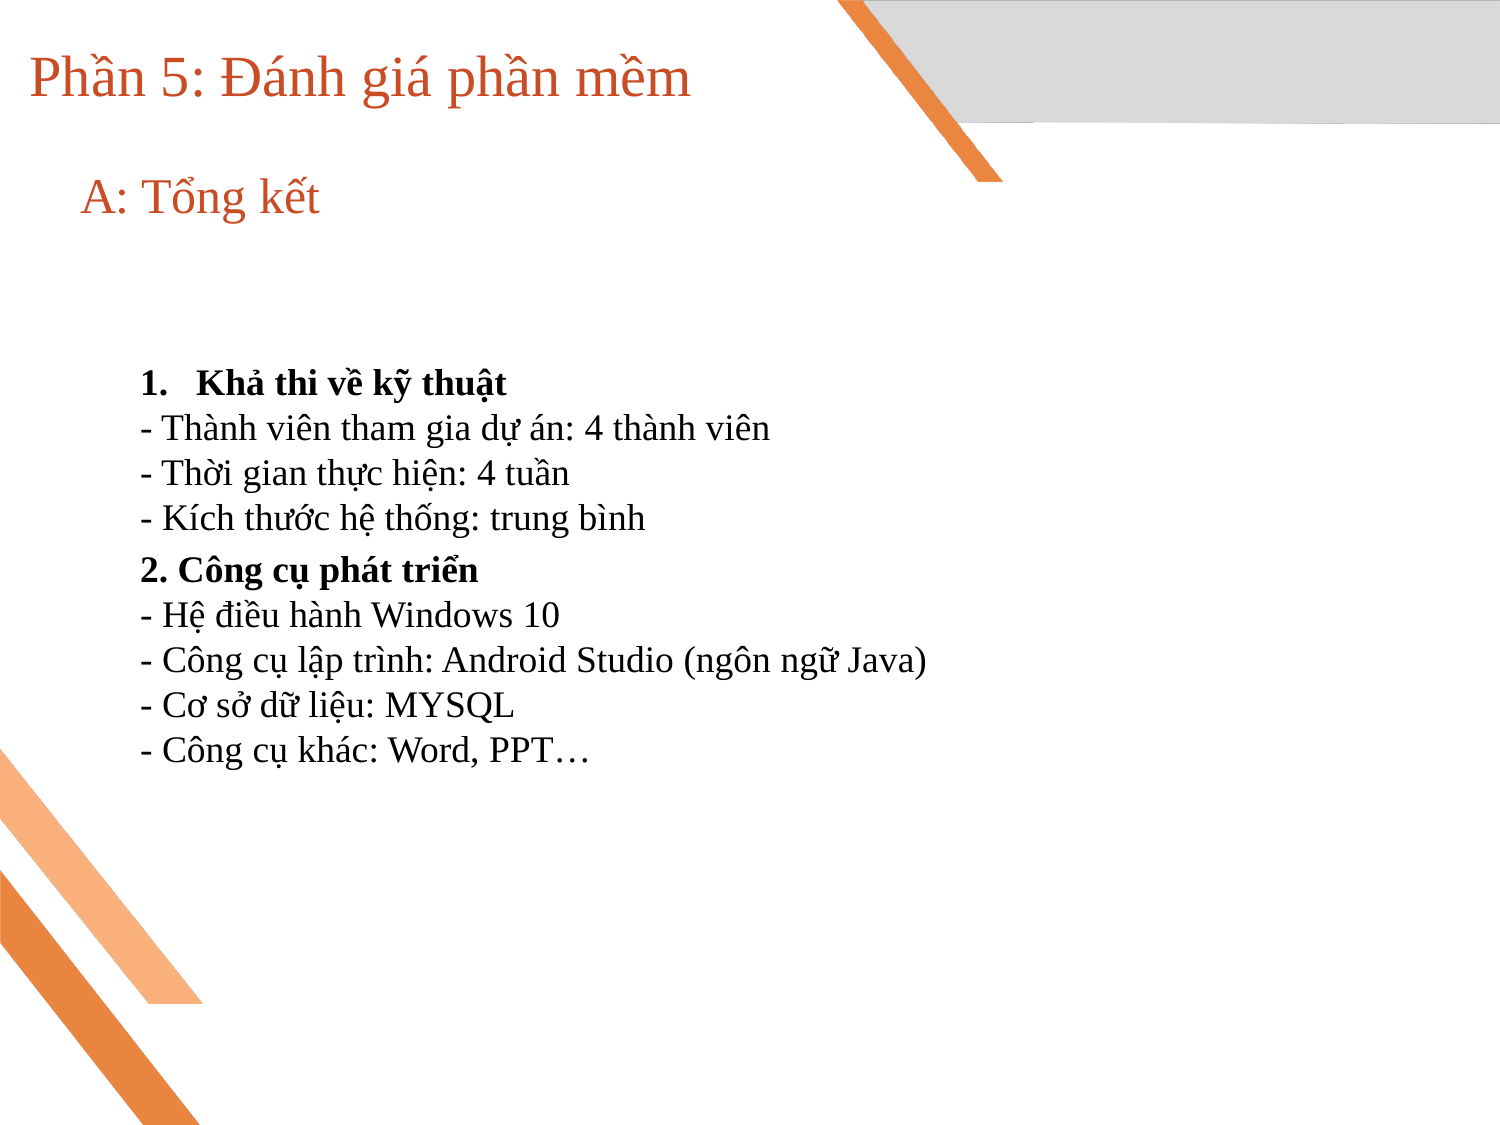

# Phần 5: Đánh giá phần mềm
A: Tổng kết
Khả thi về kỹ thuật
- Thành viên tham gia dự án: 4 thành viên
- Thời gian thực hiện: 4 tuần
- Kích thước hệ thống: trung bình
2. Công cụ phát triển
- Hệ điều hành Windows 10
- Công cụ lập trình: Android Studio (ngôn ngữ Java)
- Cơ sở dữ liệu: MYSQL
- Công cụ khác: Word, PPT…